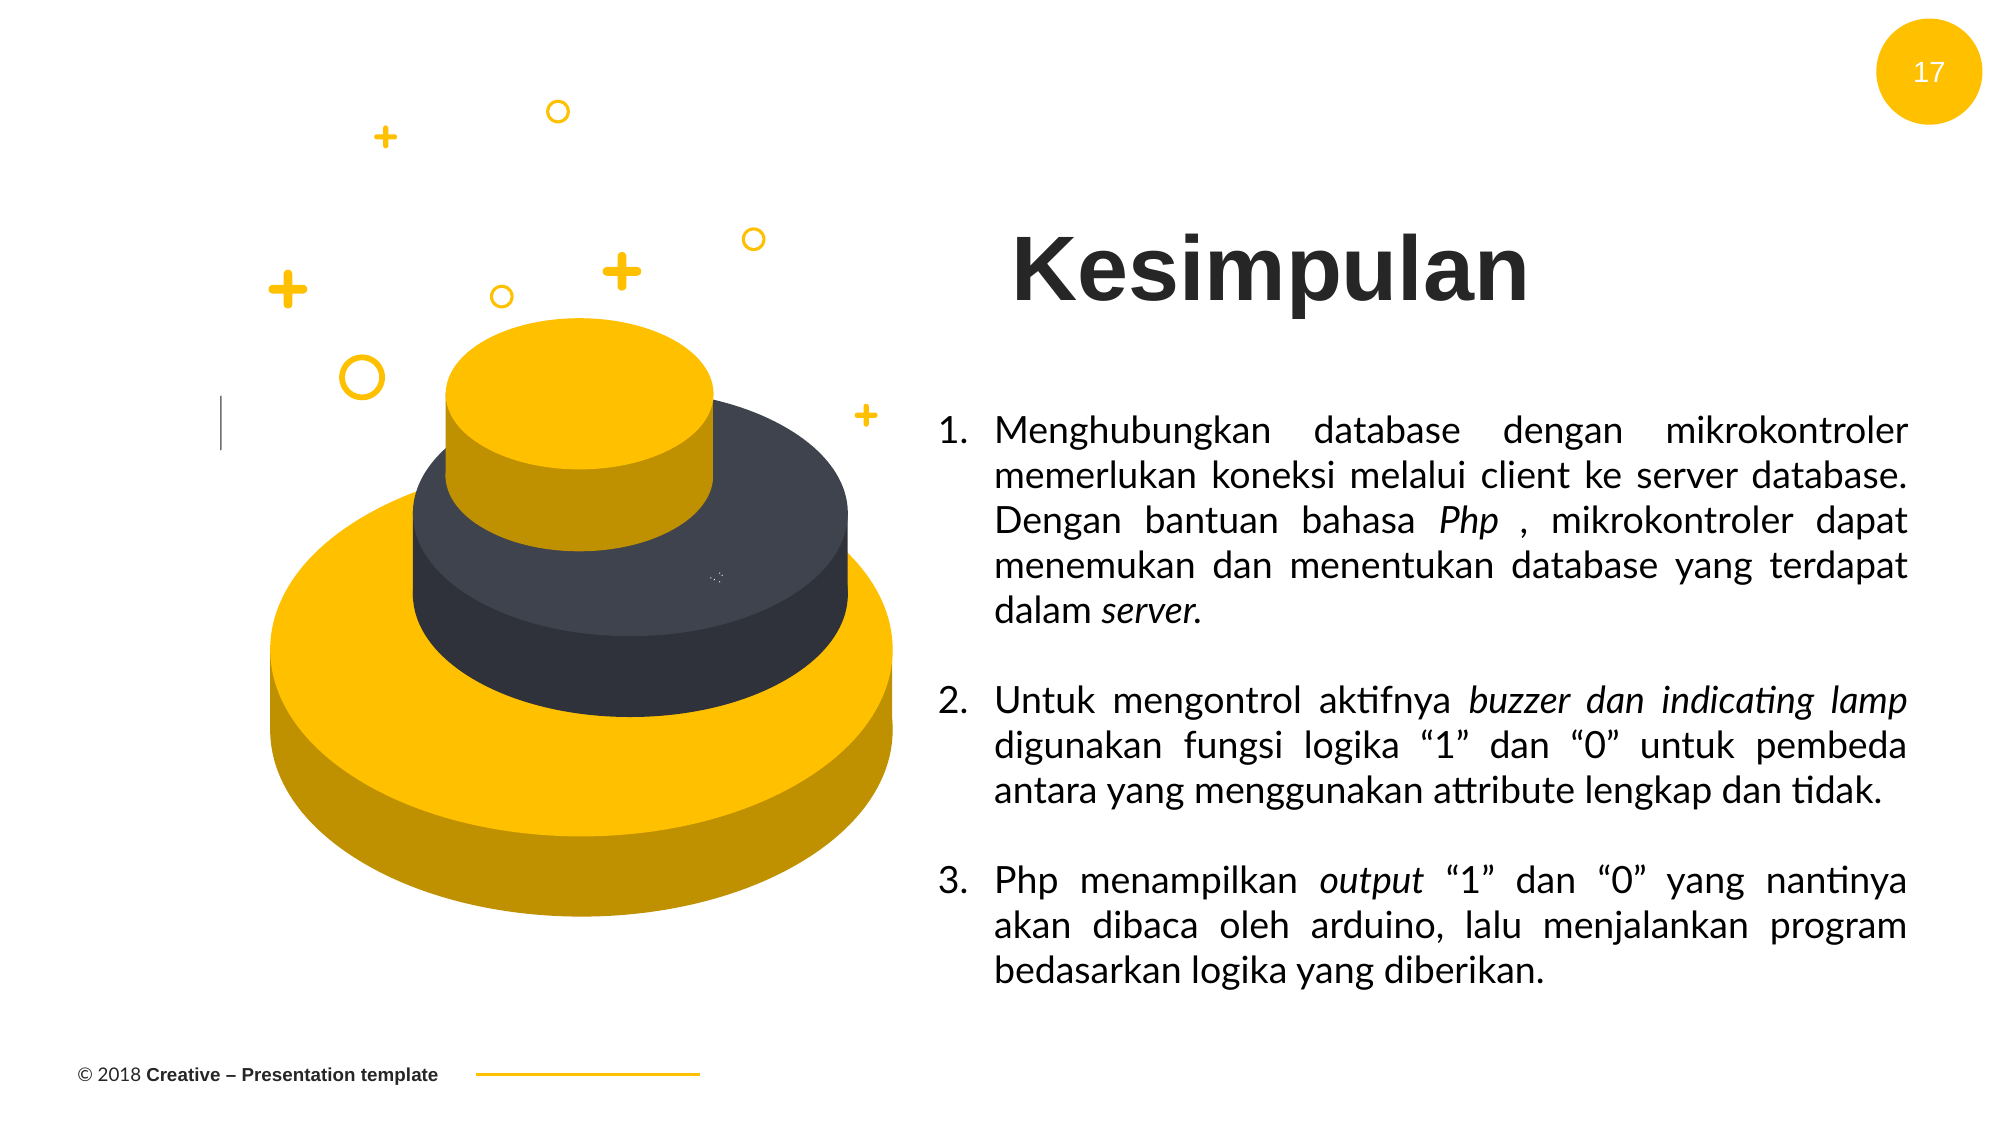

Kesimpulan

Menghubungkan database dengan mikrokontroler memerlukan koneksi melalui client ke server database. Dengan bantuan bahasa Php , mikrokontroler dapat menemukan dan menentukan database yang terdapat dalam server.

Untuk mengontrol aktifnya buzzer dan indicating lamp digunakan fungsi logika “1” dan “0” untuk pembeda antara yang menggunakan attribute lengkap dan tidak.

Php menampilkan output “1” dan “0” yang nantinya akan dibaca oleh arduino, lalu menjalankan program bedasarkan logika yang diberikan.